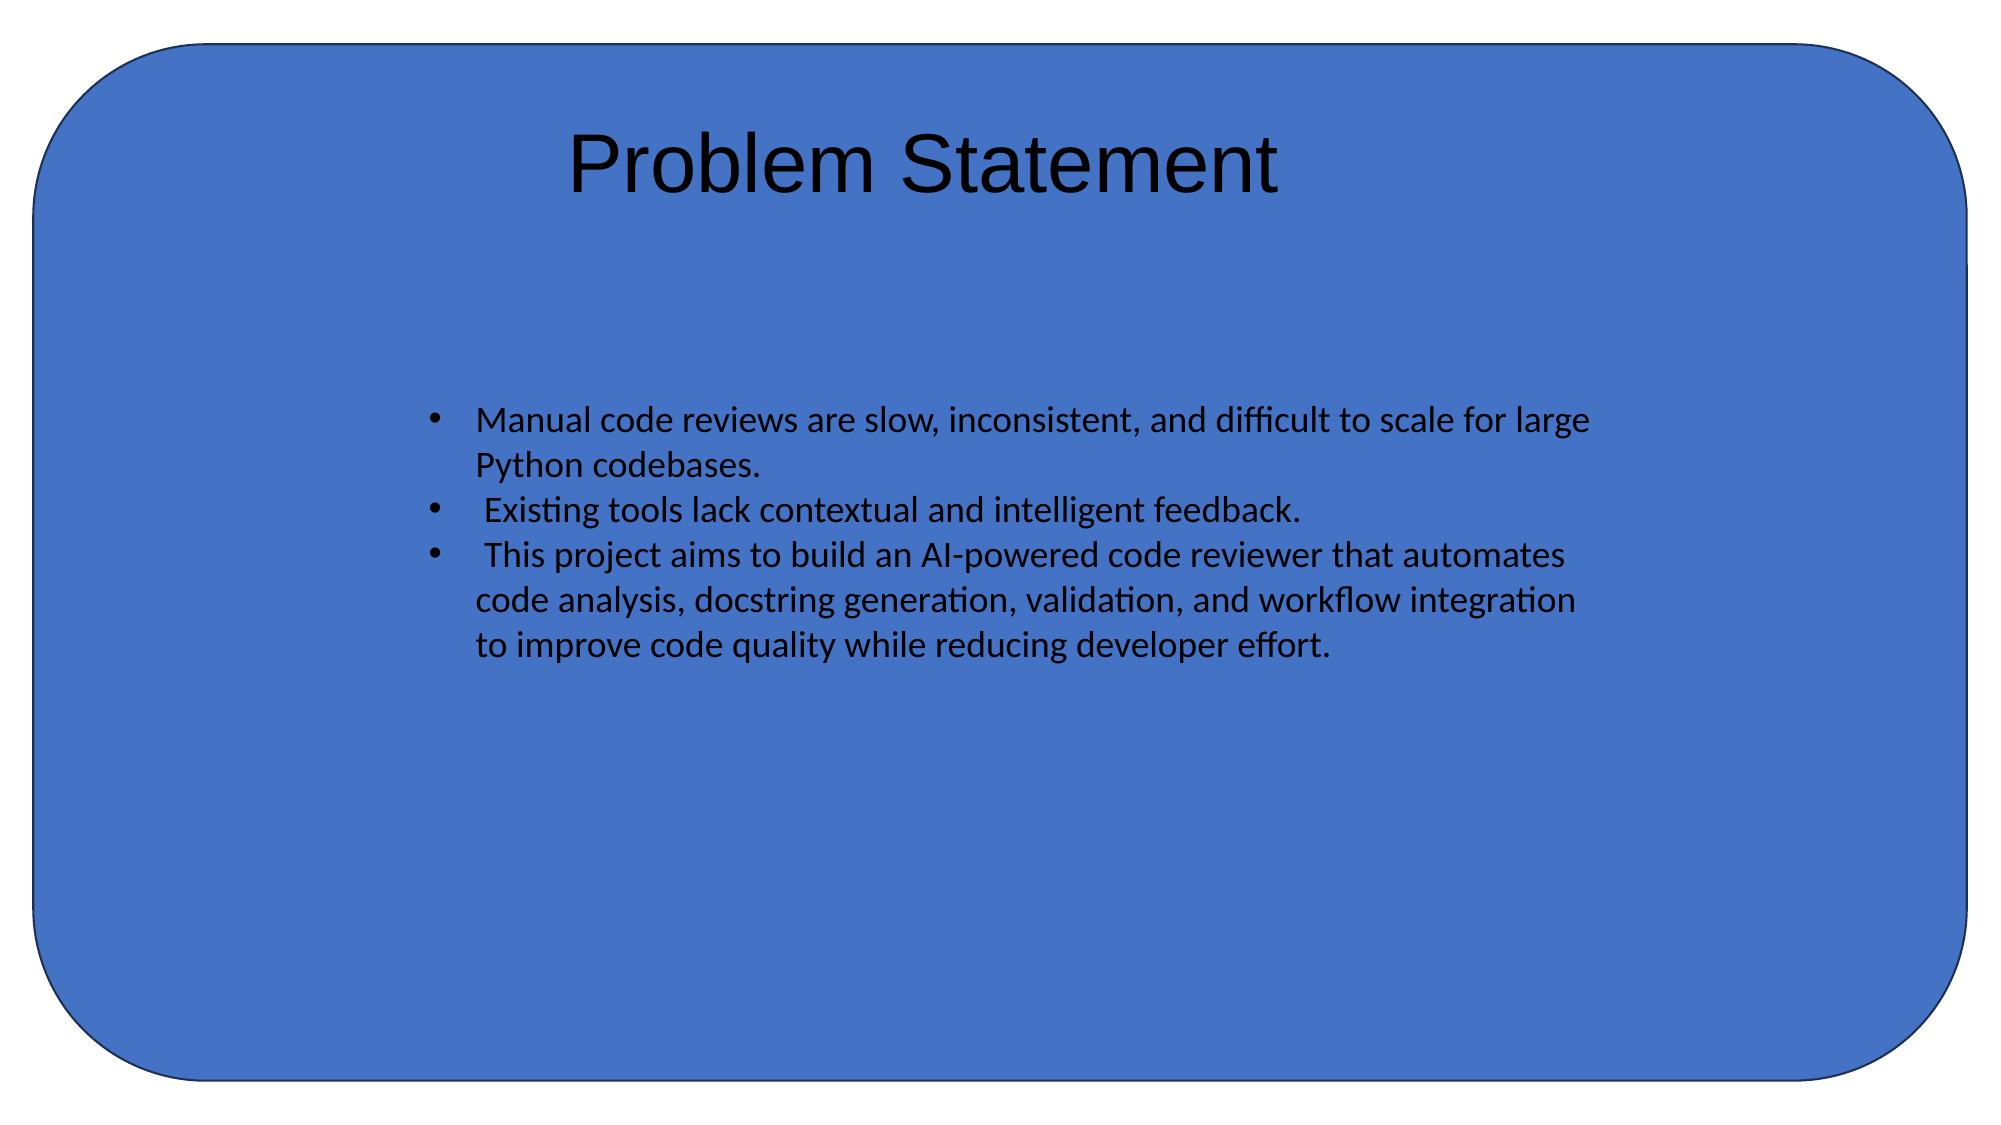

Problem Statement
Manual code reviews are slow, inconsistent, and difficult to scale for large Python codebases.
 Existing tools lack contextual and intelligent feedback.
 This project aims to build an AI-powered code reviewer that automates code analysis, docstring generation, validation, and workflow integration to improve code quality while reducing developer effort.